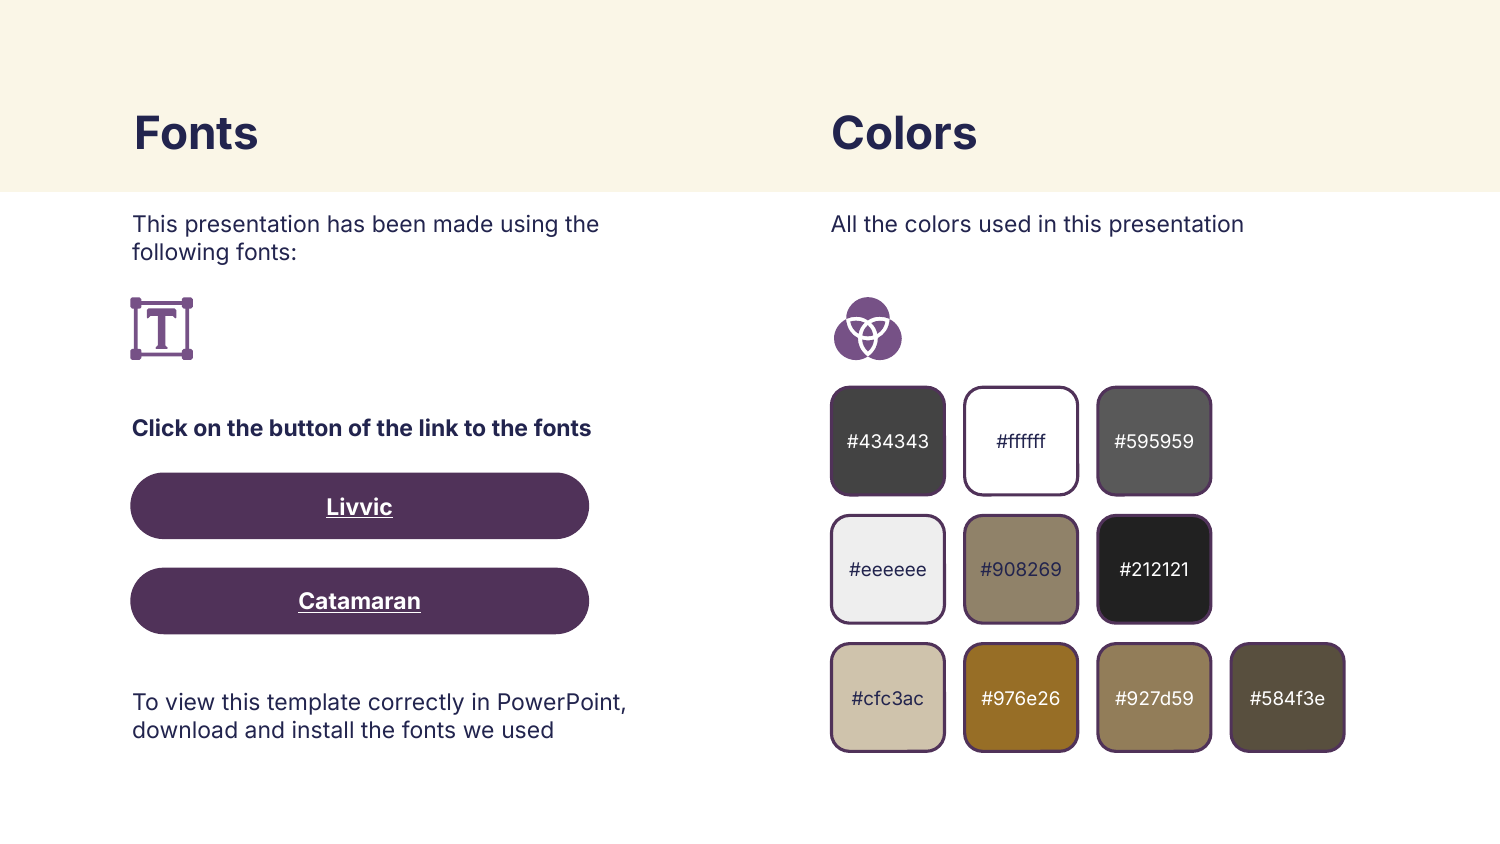

# Fonts
Colors
This presentation has been made using the following fonts:
All the colors used in this presentation

Click on the button of the link to the fonts
#434343
#ffffff
#595959
Livvic

#eeeeee
#908269
#212121
Catamaran

#584f3e
#cfc3ac
#976e26
#927d59
To view this template correctly in PowerPoint, download and install the fonts we used